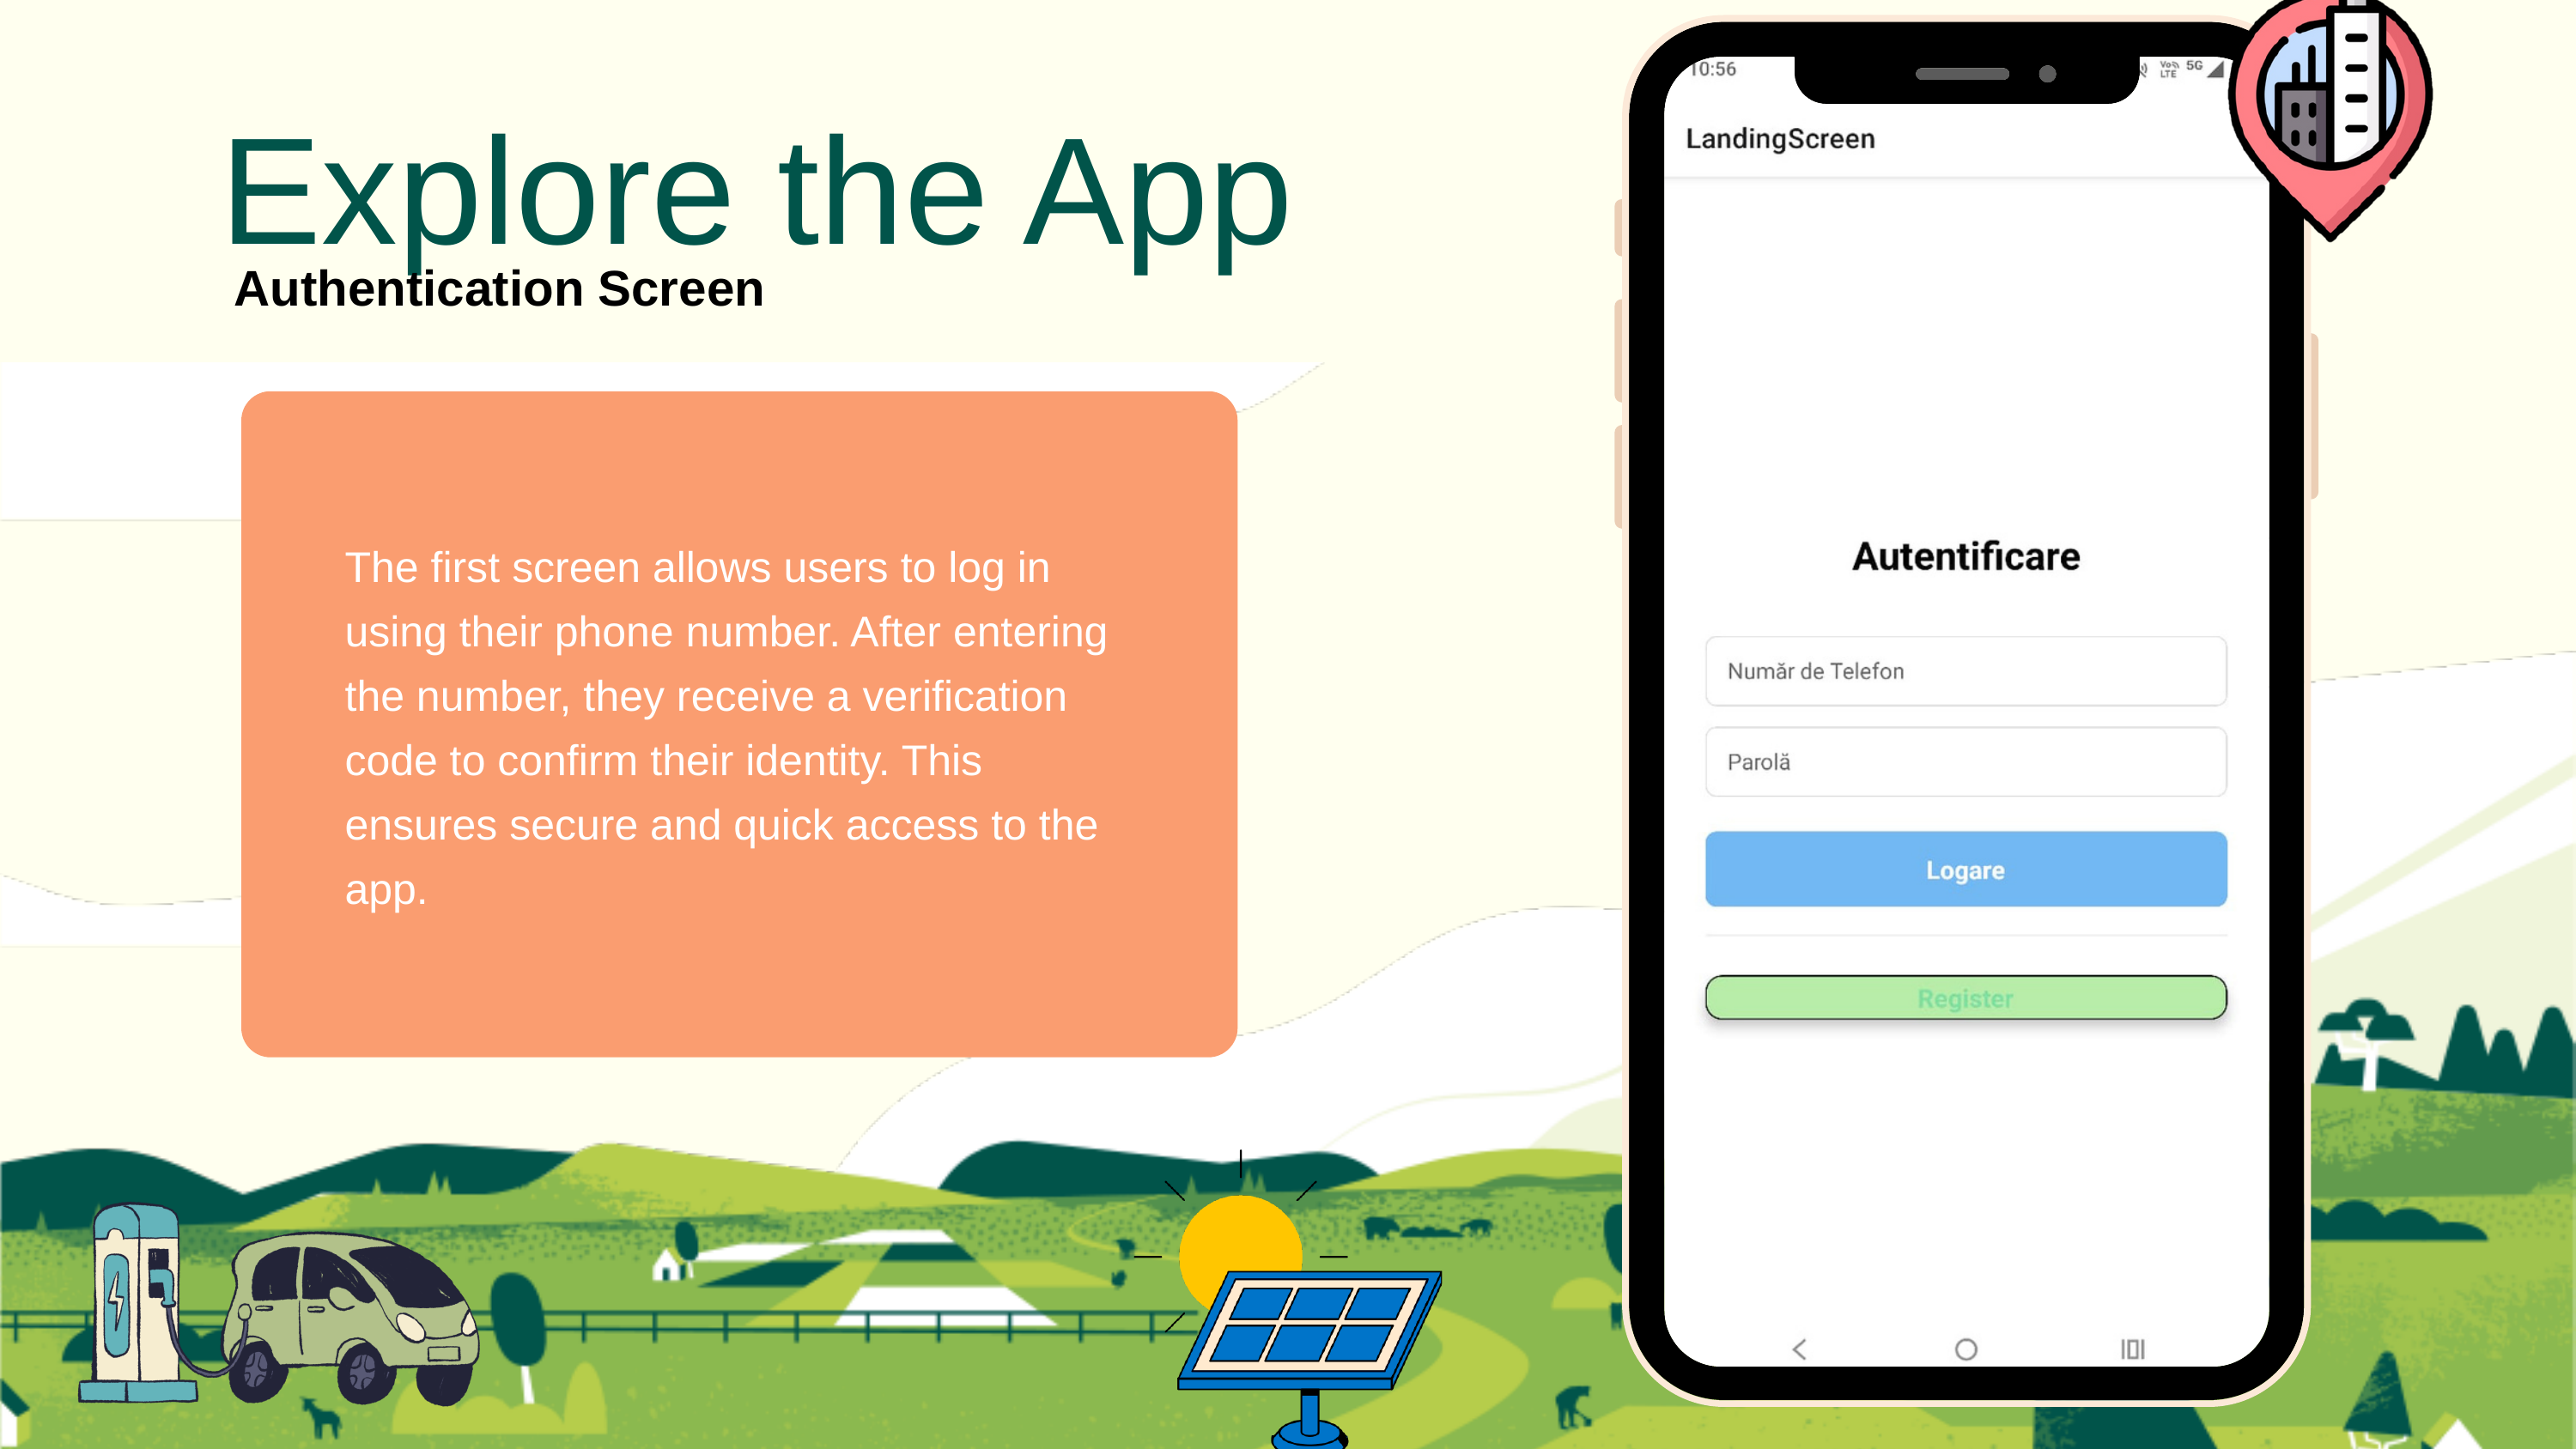

Explore the App
 Authentication Screen

The first screen allows users to log in using their phone number. After entering the number, they receive a verification code to confirm their identity. This ensures secure and quick access to the app.